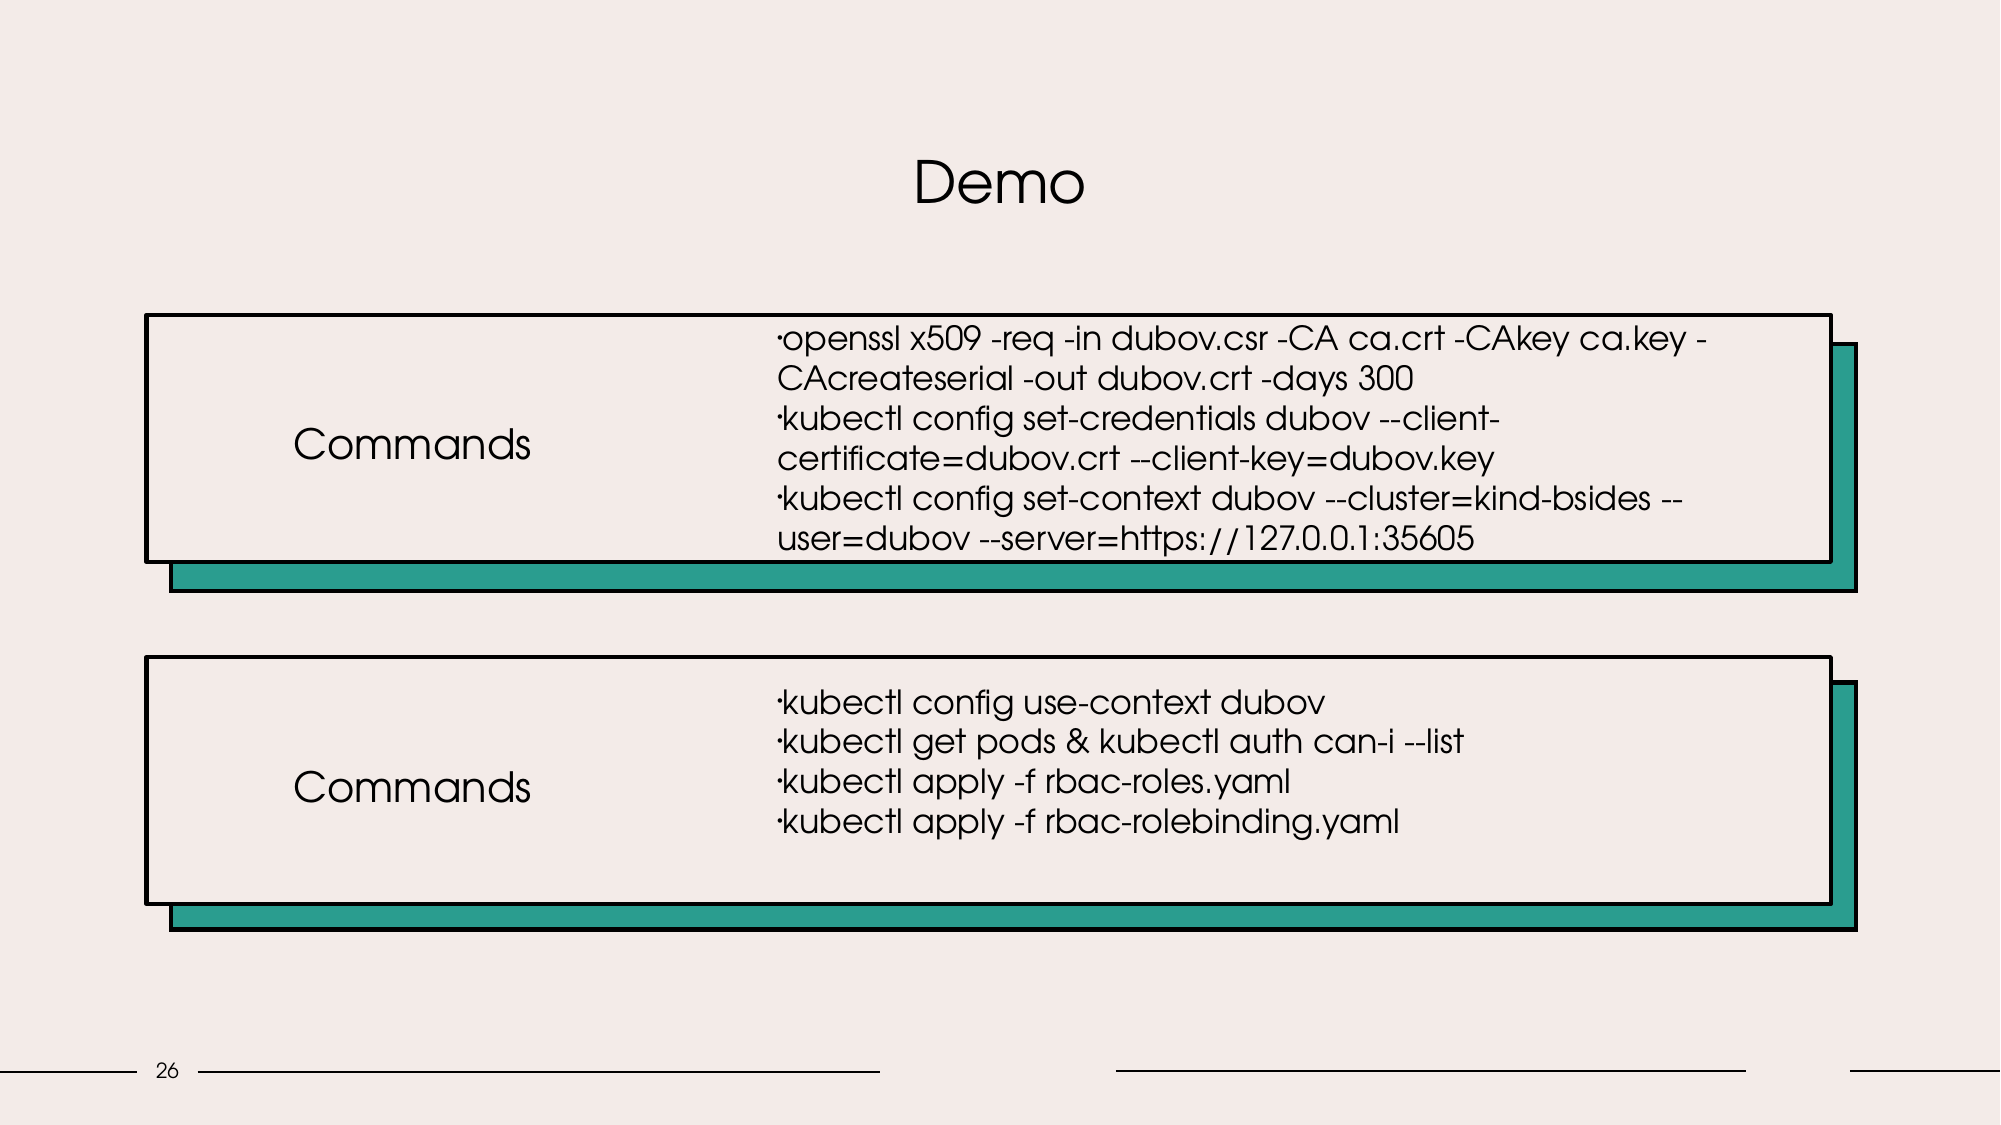

# Demo
Commands
openssl x509 -req -in dubov.csr -CA ca.crt -CAkey ca.key -CAcreateserial -out dubov.crt -days 300
kubectl config set-credentials dubov --client-certificate=dubov.crt --client-key=dubov.key
kubectl config set-context dubov --cluster=kind-bsides --user=dubov --server=https://127.0.0.1:35605

Commands
kubectl config use-context dubov
kubectl get pods & kubectl auth can-i --list
kubectl apply -f rbac-roles.yaml
kubectl apply -f rbac-rolebinding.yaml

26